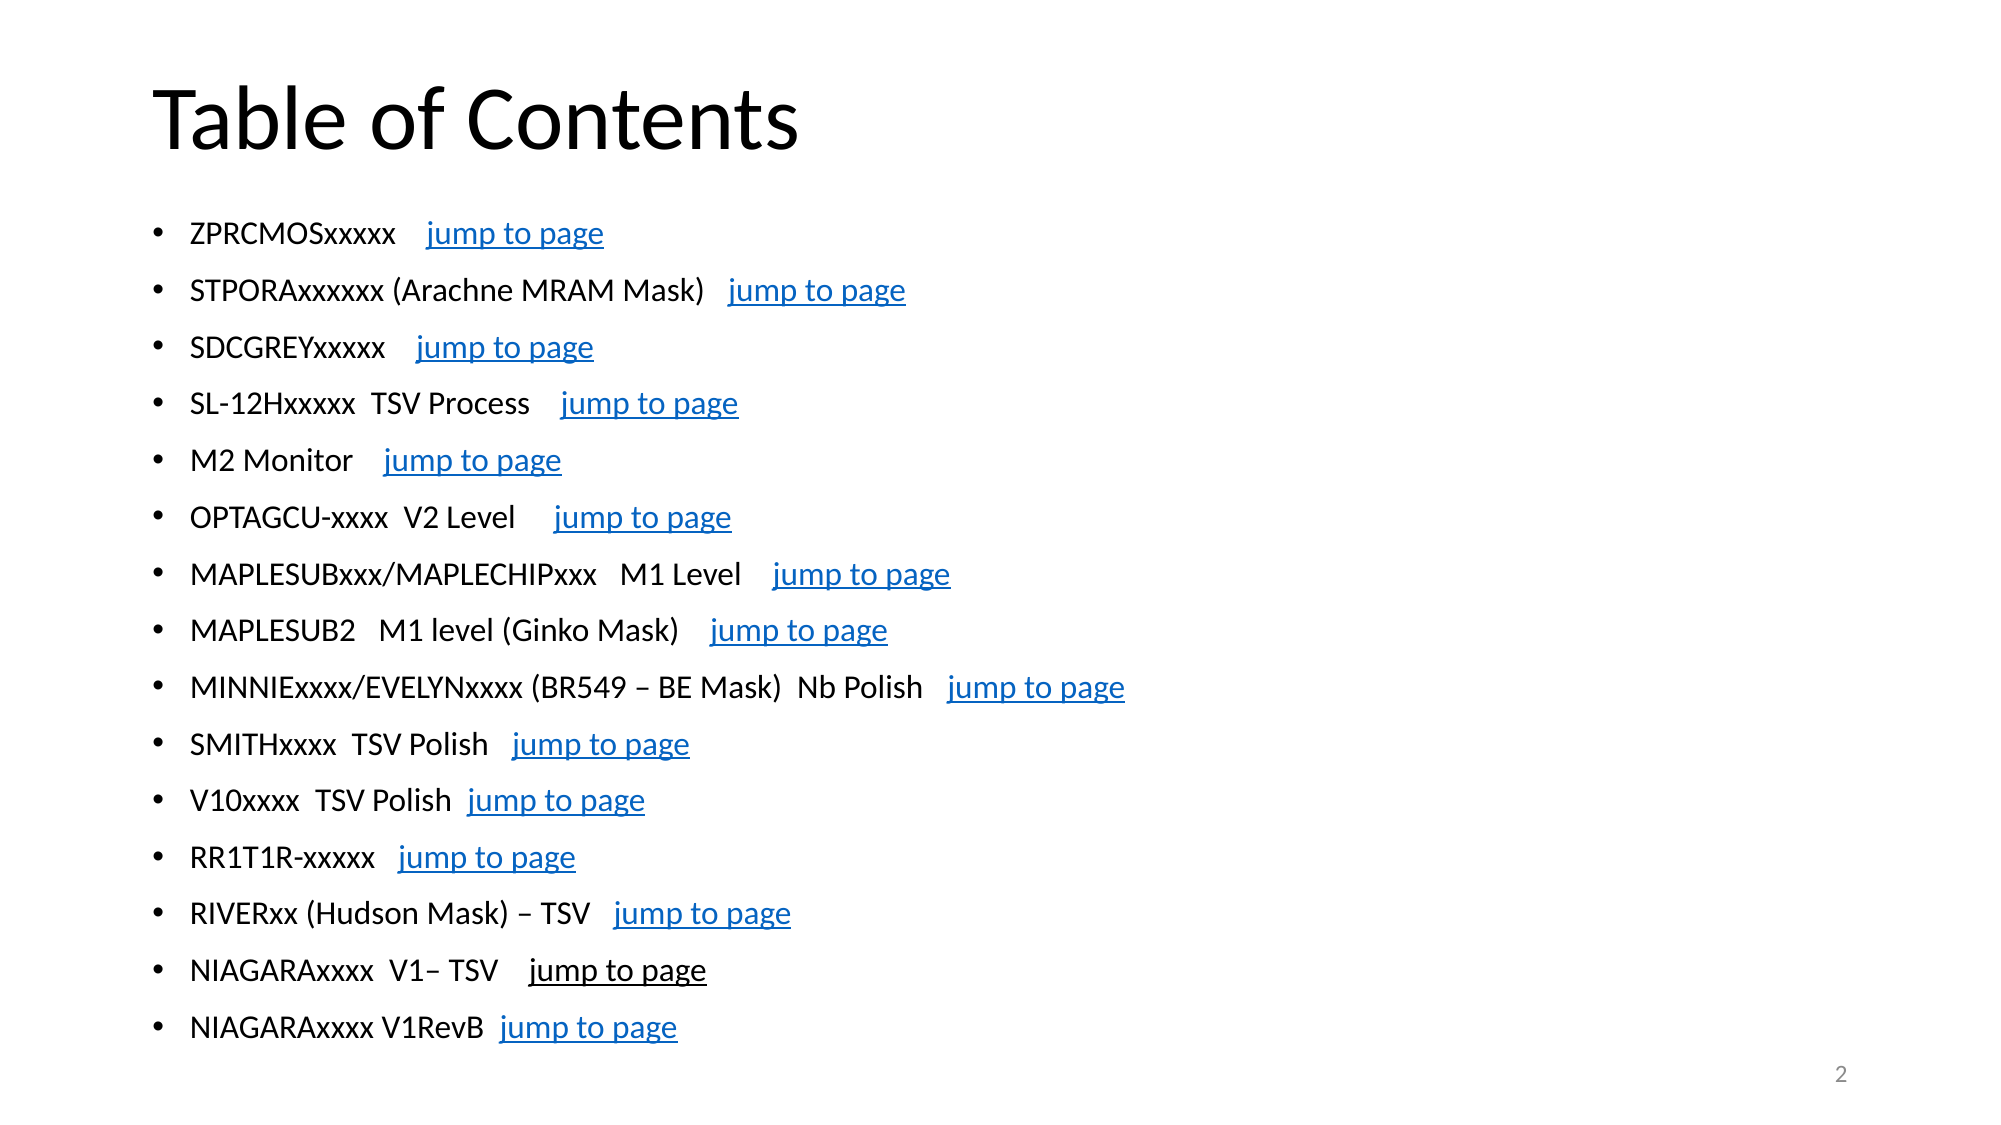

# Table of Contents
ZPRCMOSxxxxx    jump to page
STPORAxxxxxx (Arachne MRAM Mask)   jump to page
SDCGREYxxxxx    jump to page
SL-12Hxxxxx  TSV Process    jump to page
M2 Monitor    jump to page
OPTAGCU-xxxx  V2 Level     jump to page
MAPLESUBxxx/MAPLECHIPxxx   M1 Level    jump to page
MAPLESUB2   M1 level (Ginko Mask)    jump to page
MINNIExxxx/EVELYNxxxx (BR549 – BE Mask)  Nb Polish   jump to page
SMITHxxxx  TSV Polish   jump to page
V10xxxx  TSV Polish  jump to page
RR1T1R-xxxxx   jump to page
RIVERxx (Hudson Mask) – TSV   jump to page
NIAGARAxxxx  V1– TSV    jump to page
NIAGARAxxxx V1RevB  jump to page

2